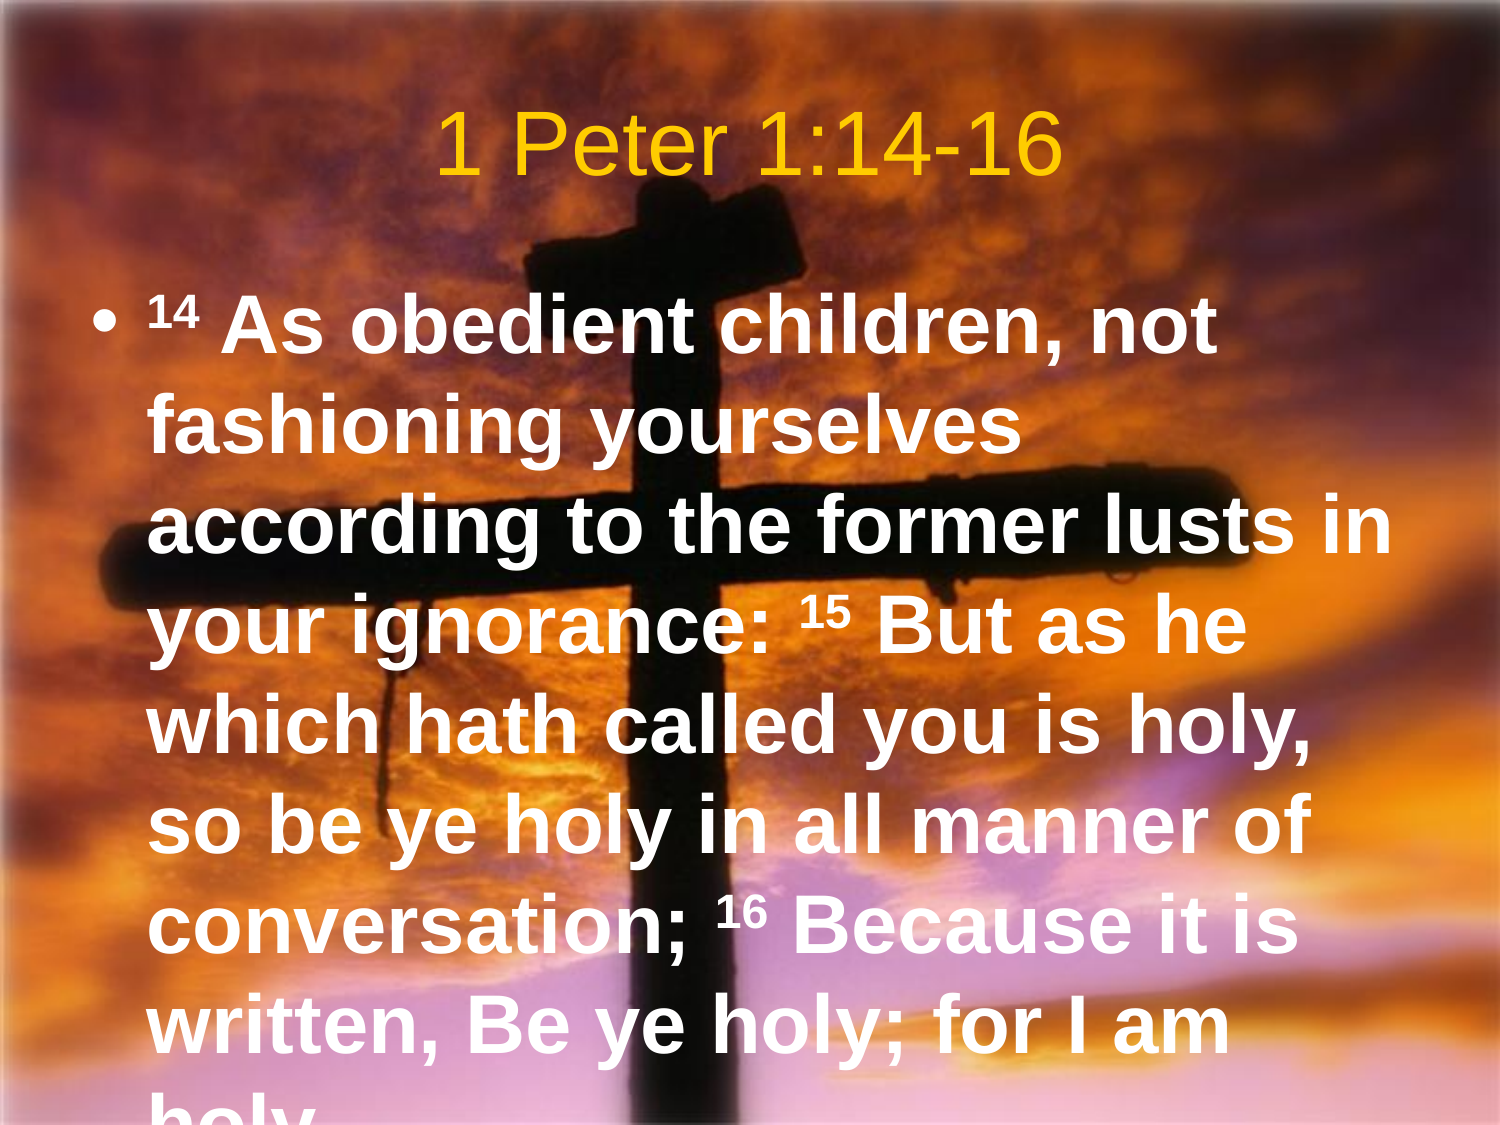

# 1 Peter 1:14-16
14 As obedient children, not fashioning yourselves according to the former lusts in your ignorance: 15 But as he which hath called you is holy, so be ye holy in all manner of conversation; 16 Because it is written, Be ye holy; for I am holy.